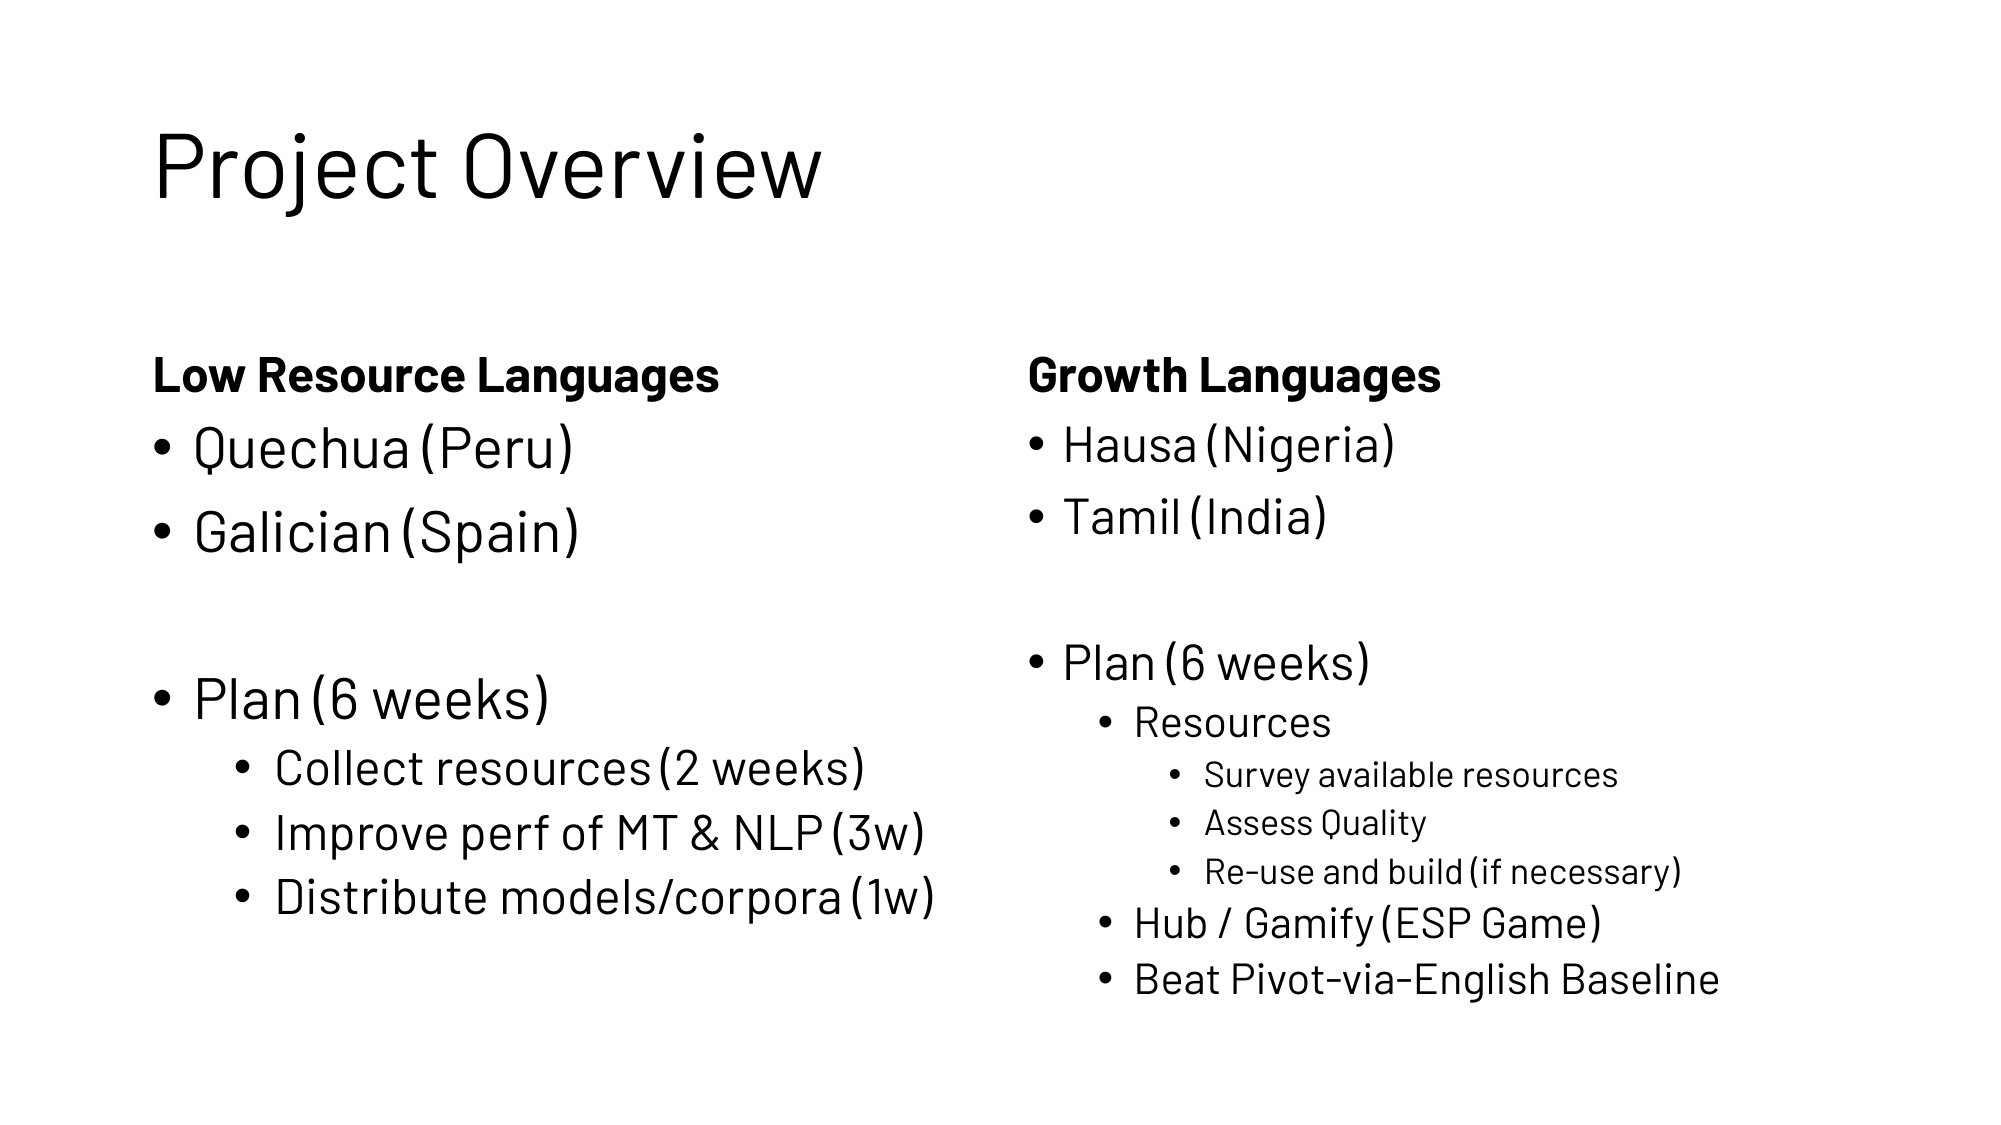

# Project Overview
Low Resource Languages
Growth Languages
Quechua (Peru)
Galician (Spain)

Plan (6 weeks)
Collect resources (2 weeks)
Improve perf of MT & NLP (3w)
Distribute models/corpora (1w)
Hausa (Nigeria)
Tamil (India)

Plan (6 weeks)
Resources
Survey available resources
Assess Quality
Re-use and build (if necessary)
Hub / Gamify (ESP Game)
Beat Pivot-via-English Baseline